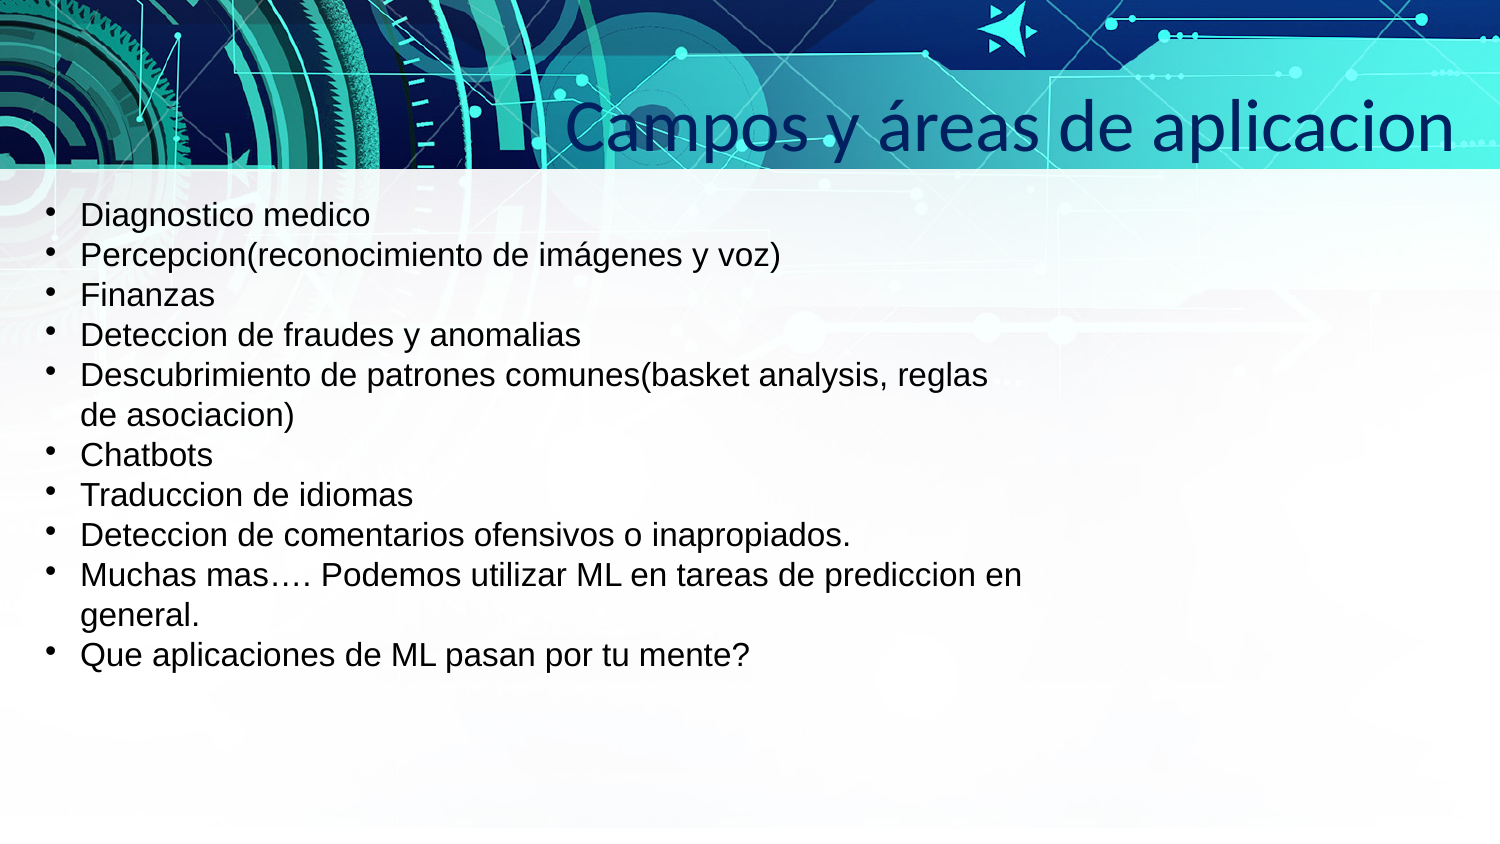

Campos y áreas de aplicacion
Diagnostico medico
Percepcion(reconocimiento de imágenes y voz)
Finanzas
Deteccion de fraudes y anomalias
Descubrimiento de patrones comunes(basket analysis, reglas de asociacion)
Chatbots
Traduccion de idiomas
Deteccion de comentarios ofensivos o inapropiados.
Muchas mas…. Podemos utilizar ML en tareas de prediccion en general.
Que aplicaciones de ML pasan por tu mente?